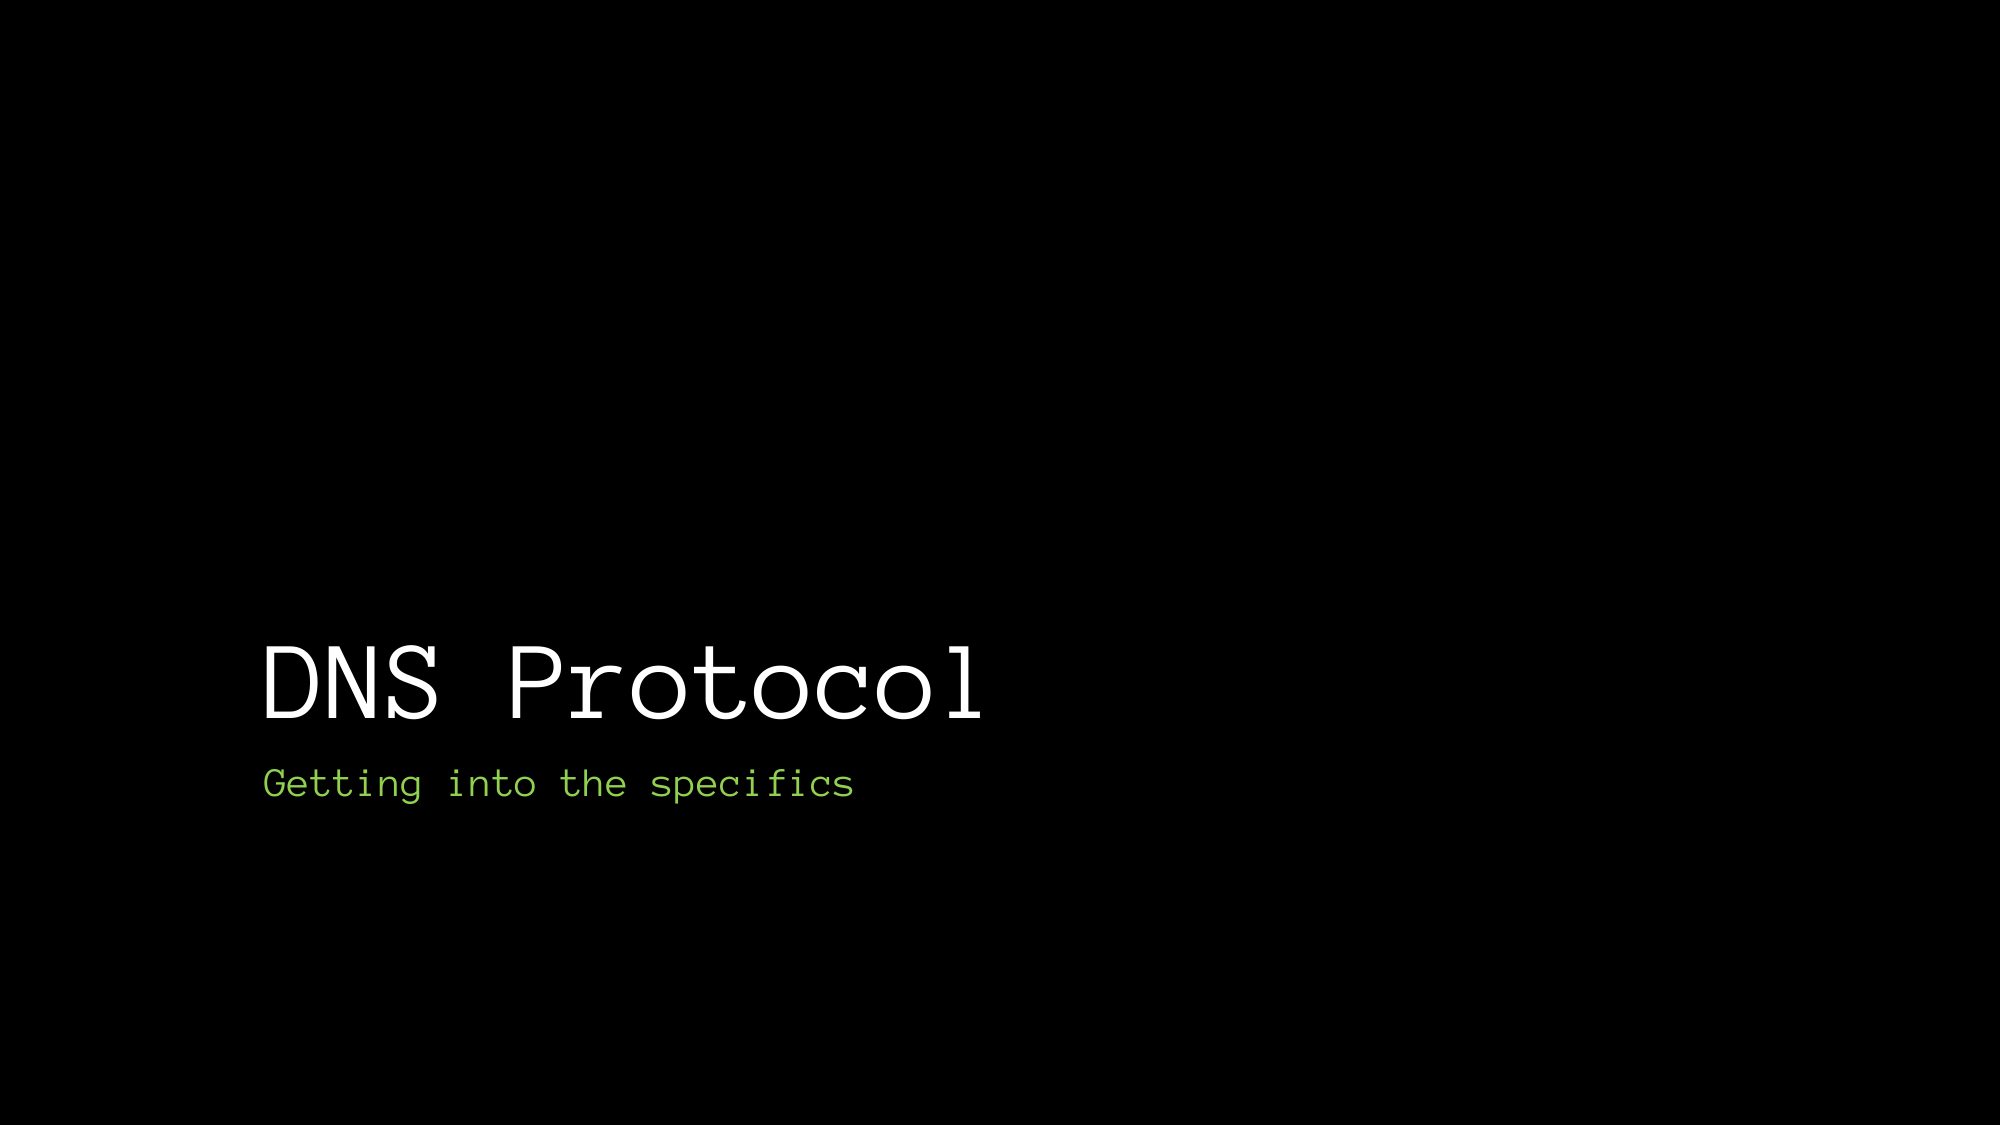

# DNS Protocol
Getting into the specifics